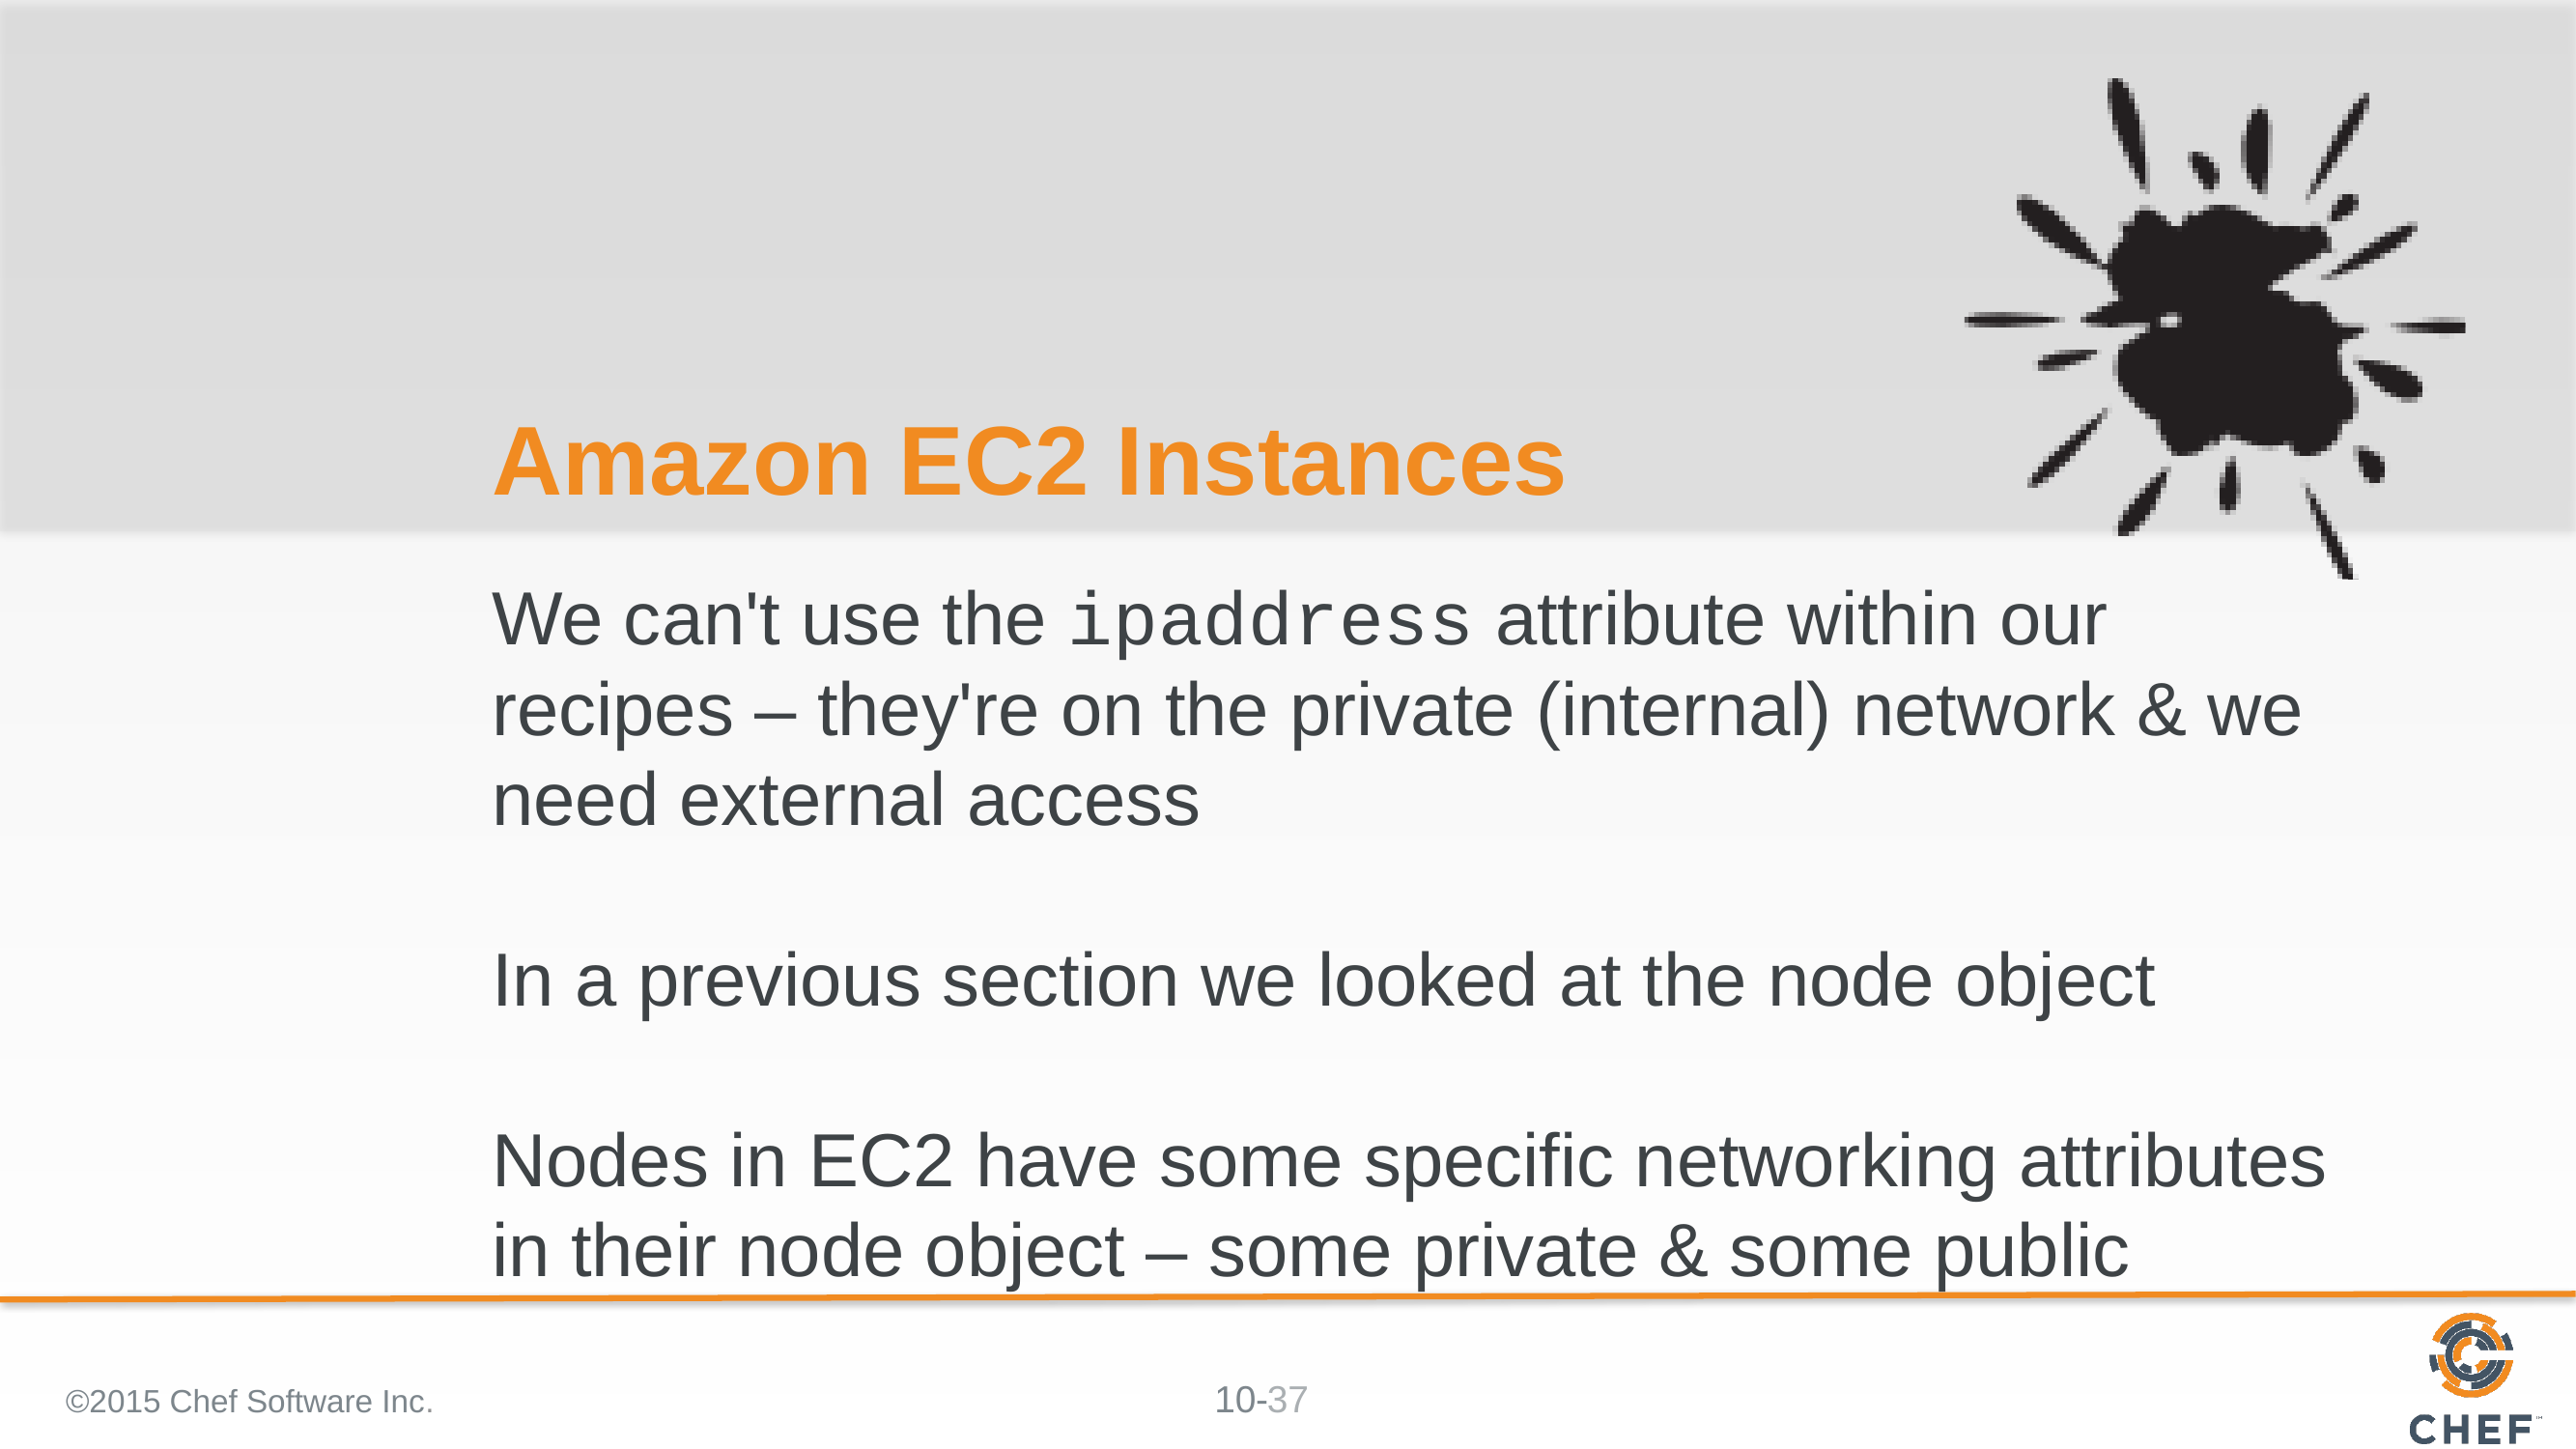

# Amazon EC2 Instances
We can't use the ipaddress attribute within our recipes – they're on the private (internal) network & we need external access

In a previous section we looked at the node object

Nodes in EC2 have some specific networking attributes in their node object – some private & some public
©2015 Chef Software Inc.
37